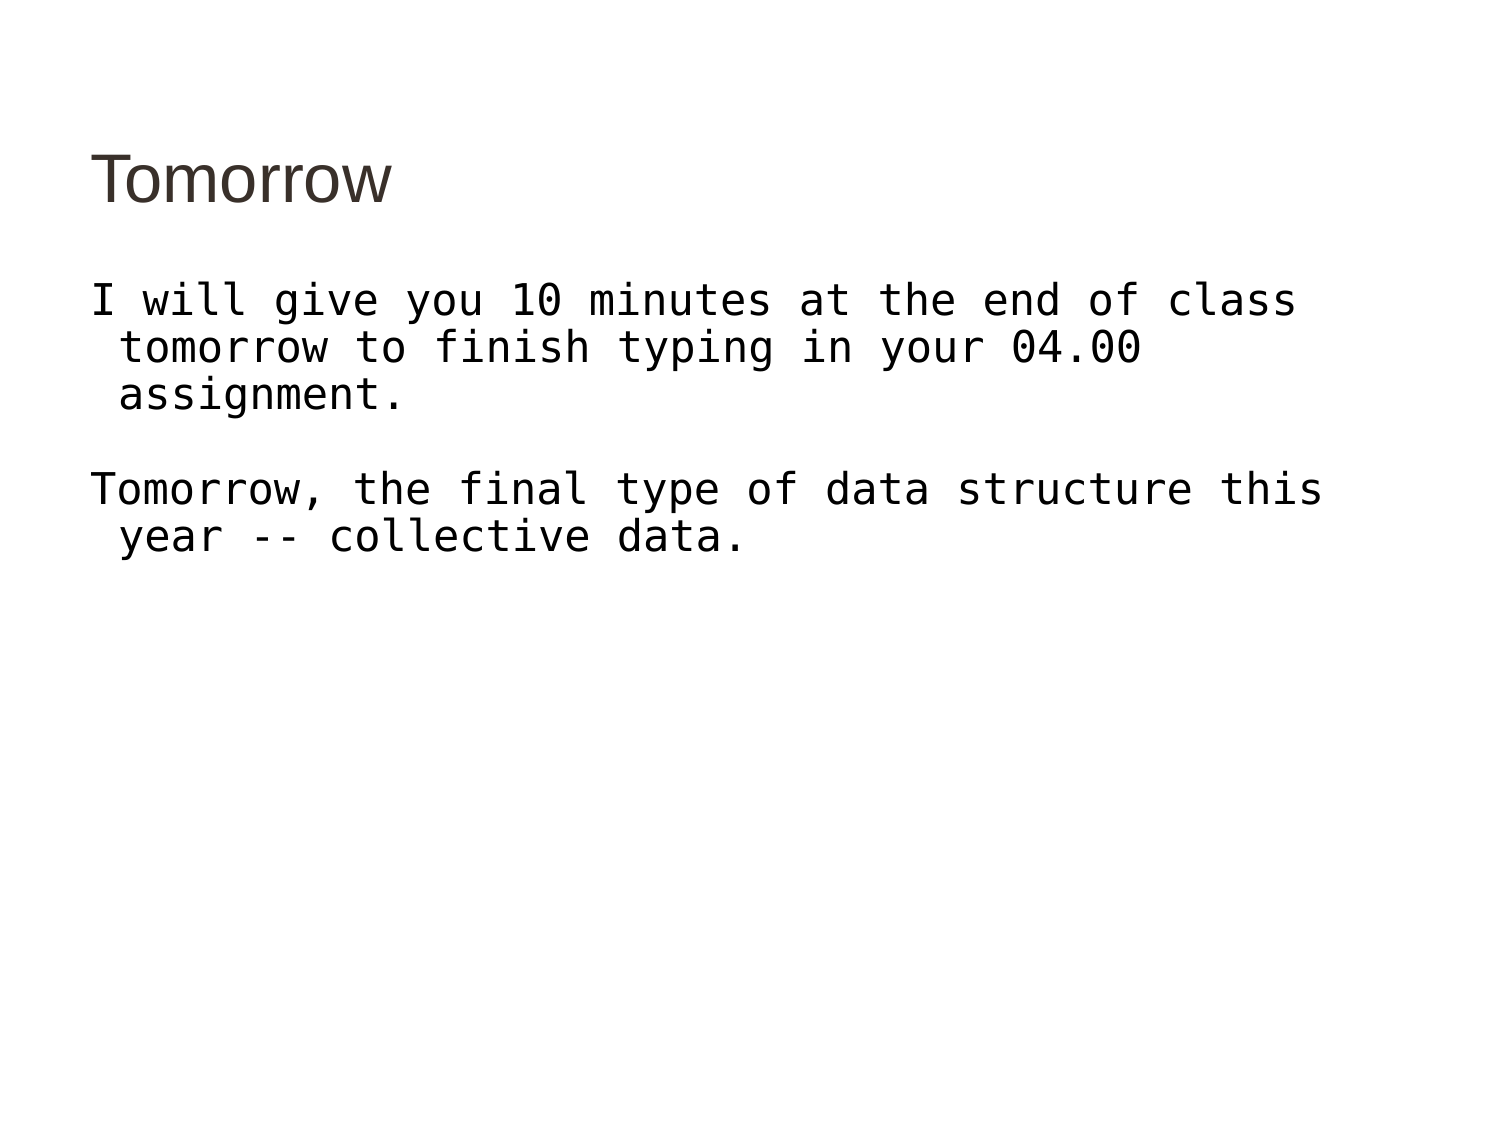

# Tomorrow
I will give you 10 minutes at the end of class tomorrow to finish typing in your 04.00 assignment.

Tomorrow, the final type of data structure this year -- collective data.